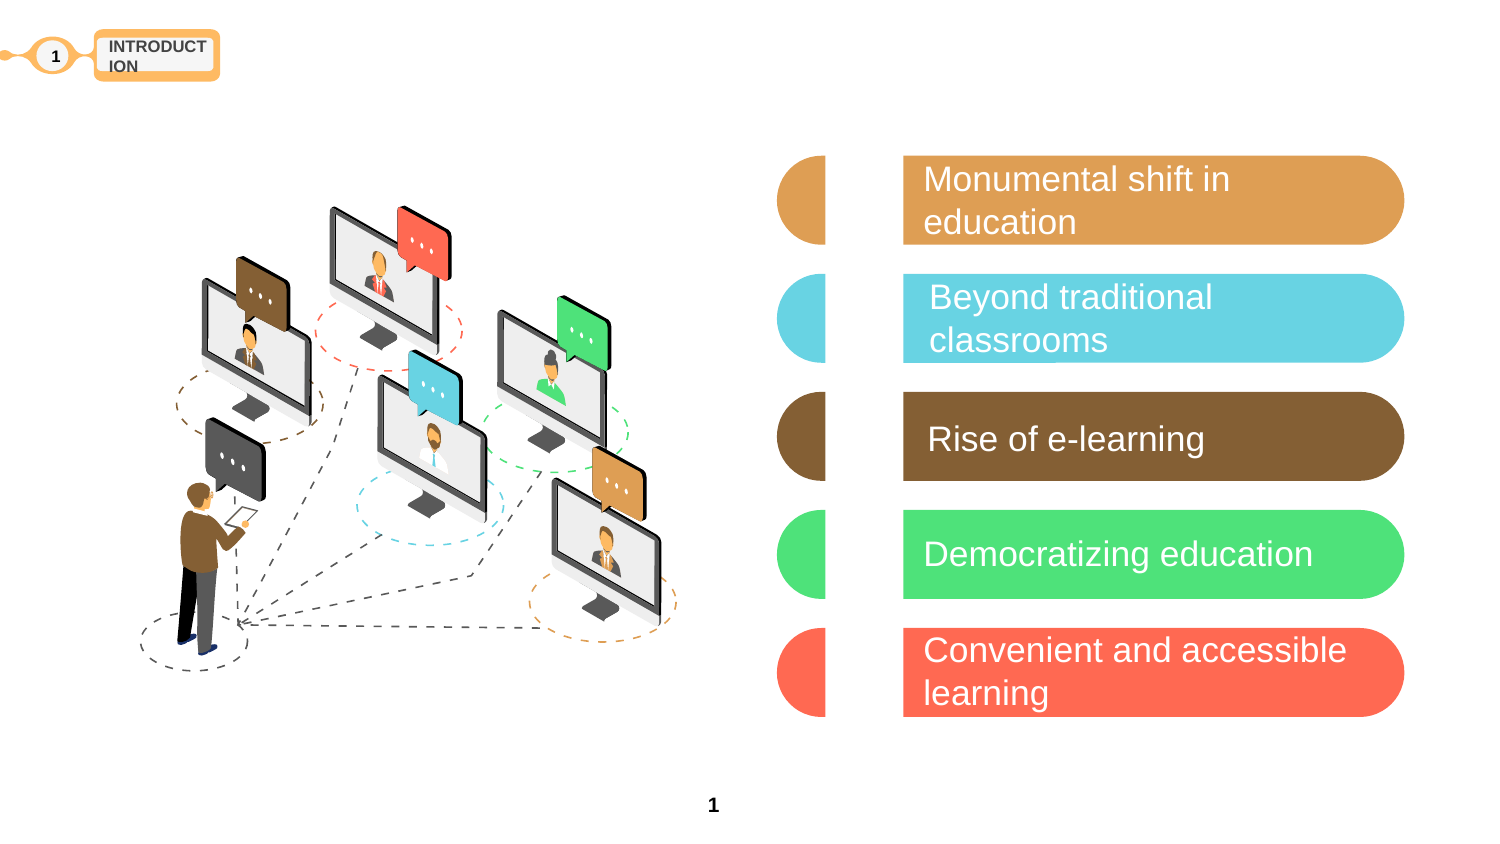

1
INTRODUCTION

Monumental shift in education

Beyond traditional classrooms

Rise of e-learning

Democratizing education

Convenient and accessible learning
1
# MSK Academy
Plan